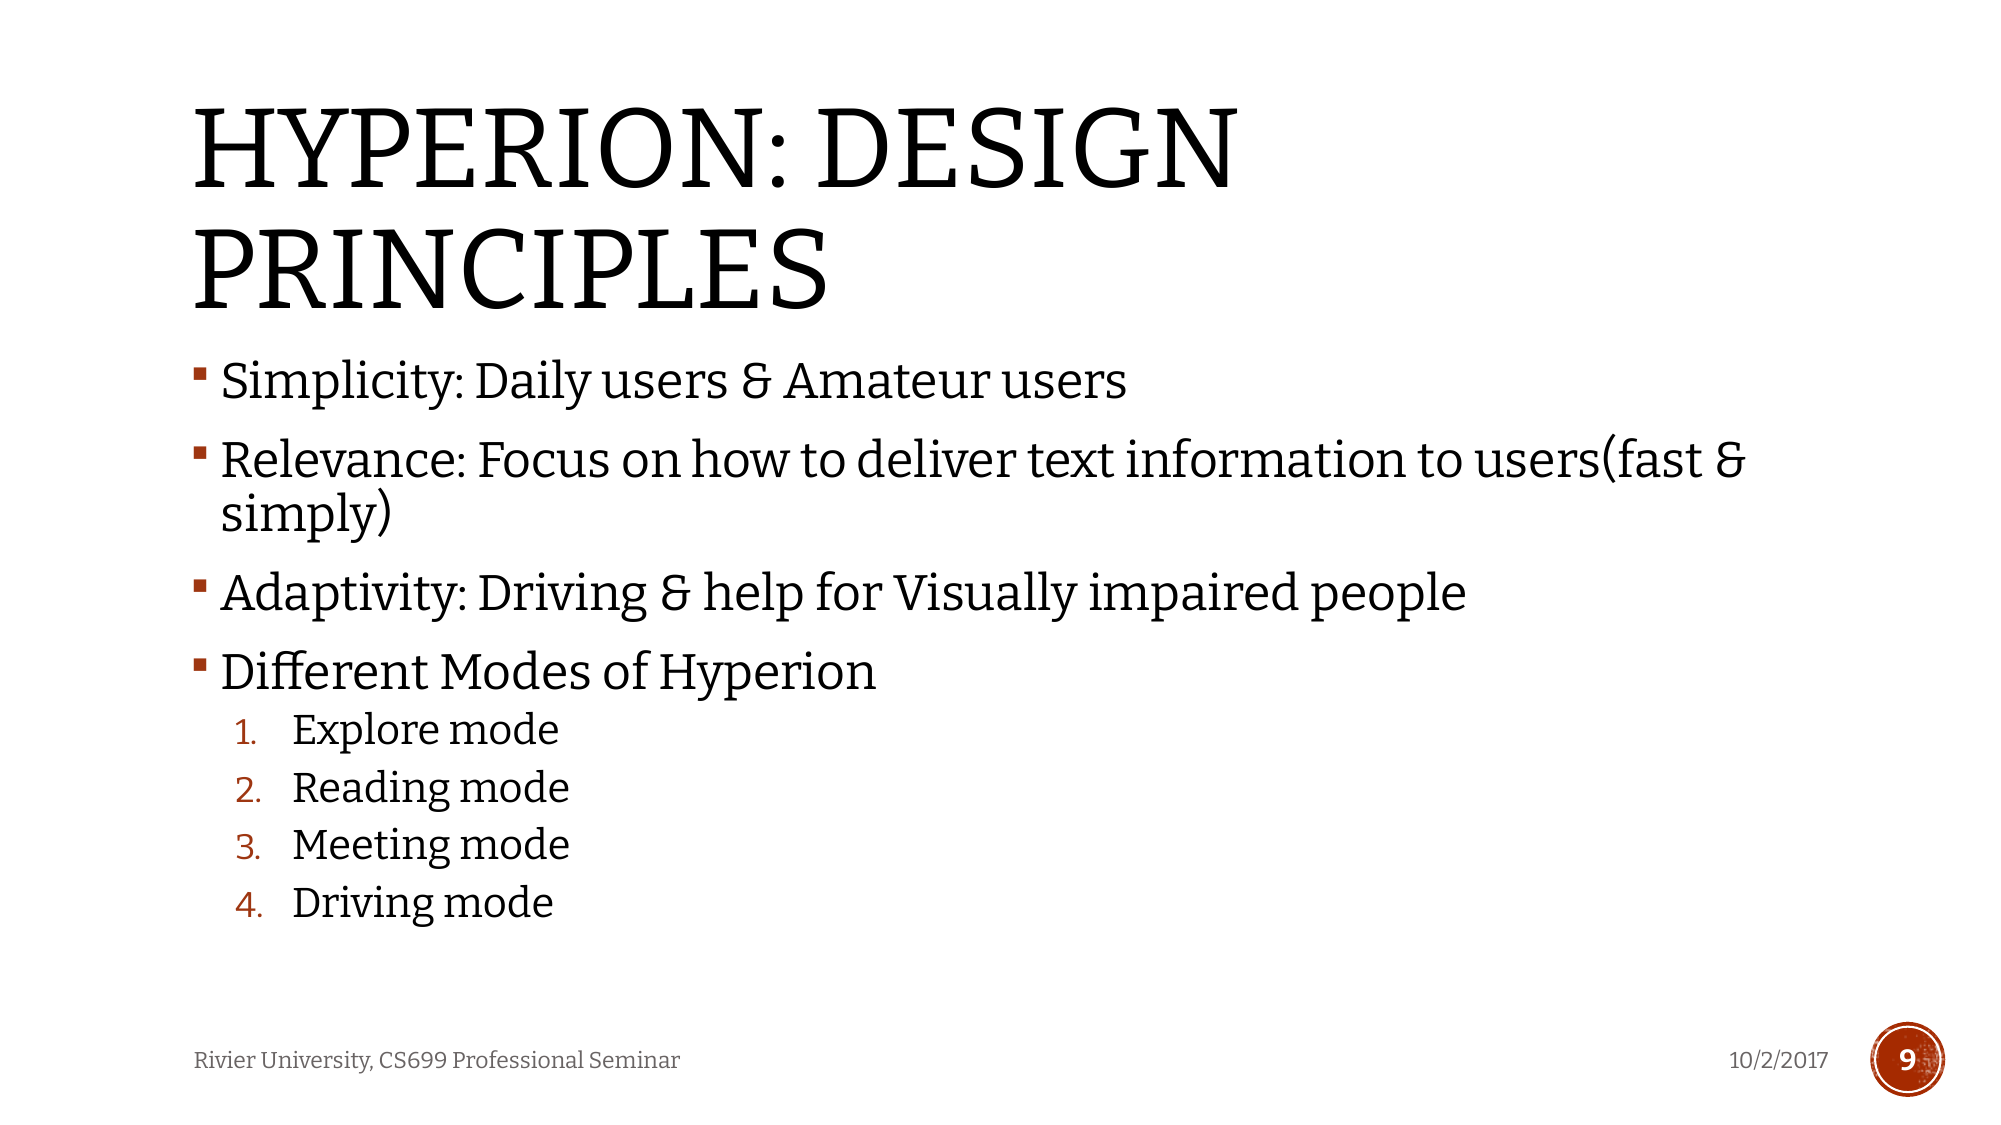

# Hyperion: Design principles
Simplicity: Daily users & Amateur users
Relevance: Focus on how to deliver text information to users(fast & simply)
Adaptivity: Driving & help for Visually impaired people
Different Modes of Hyperion
Explore mode
Reading mode
Meeting mode
Driving mode
Rivier University, CS699 Professional Seminar
10/2/2017
9